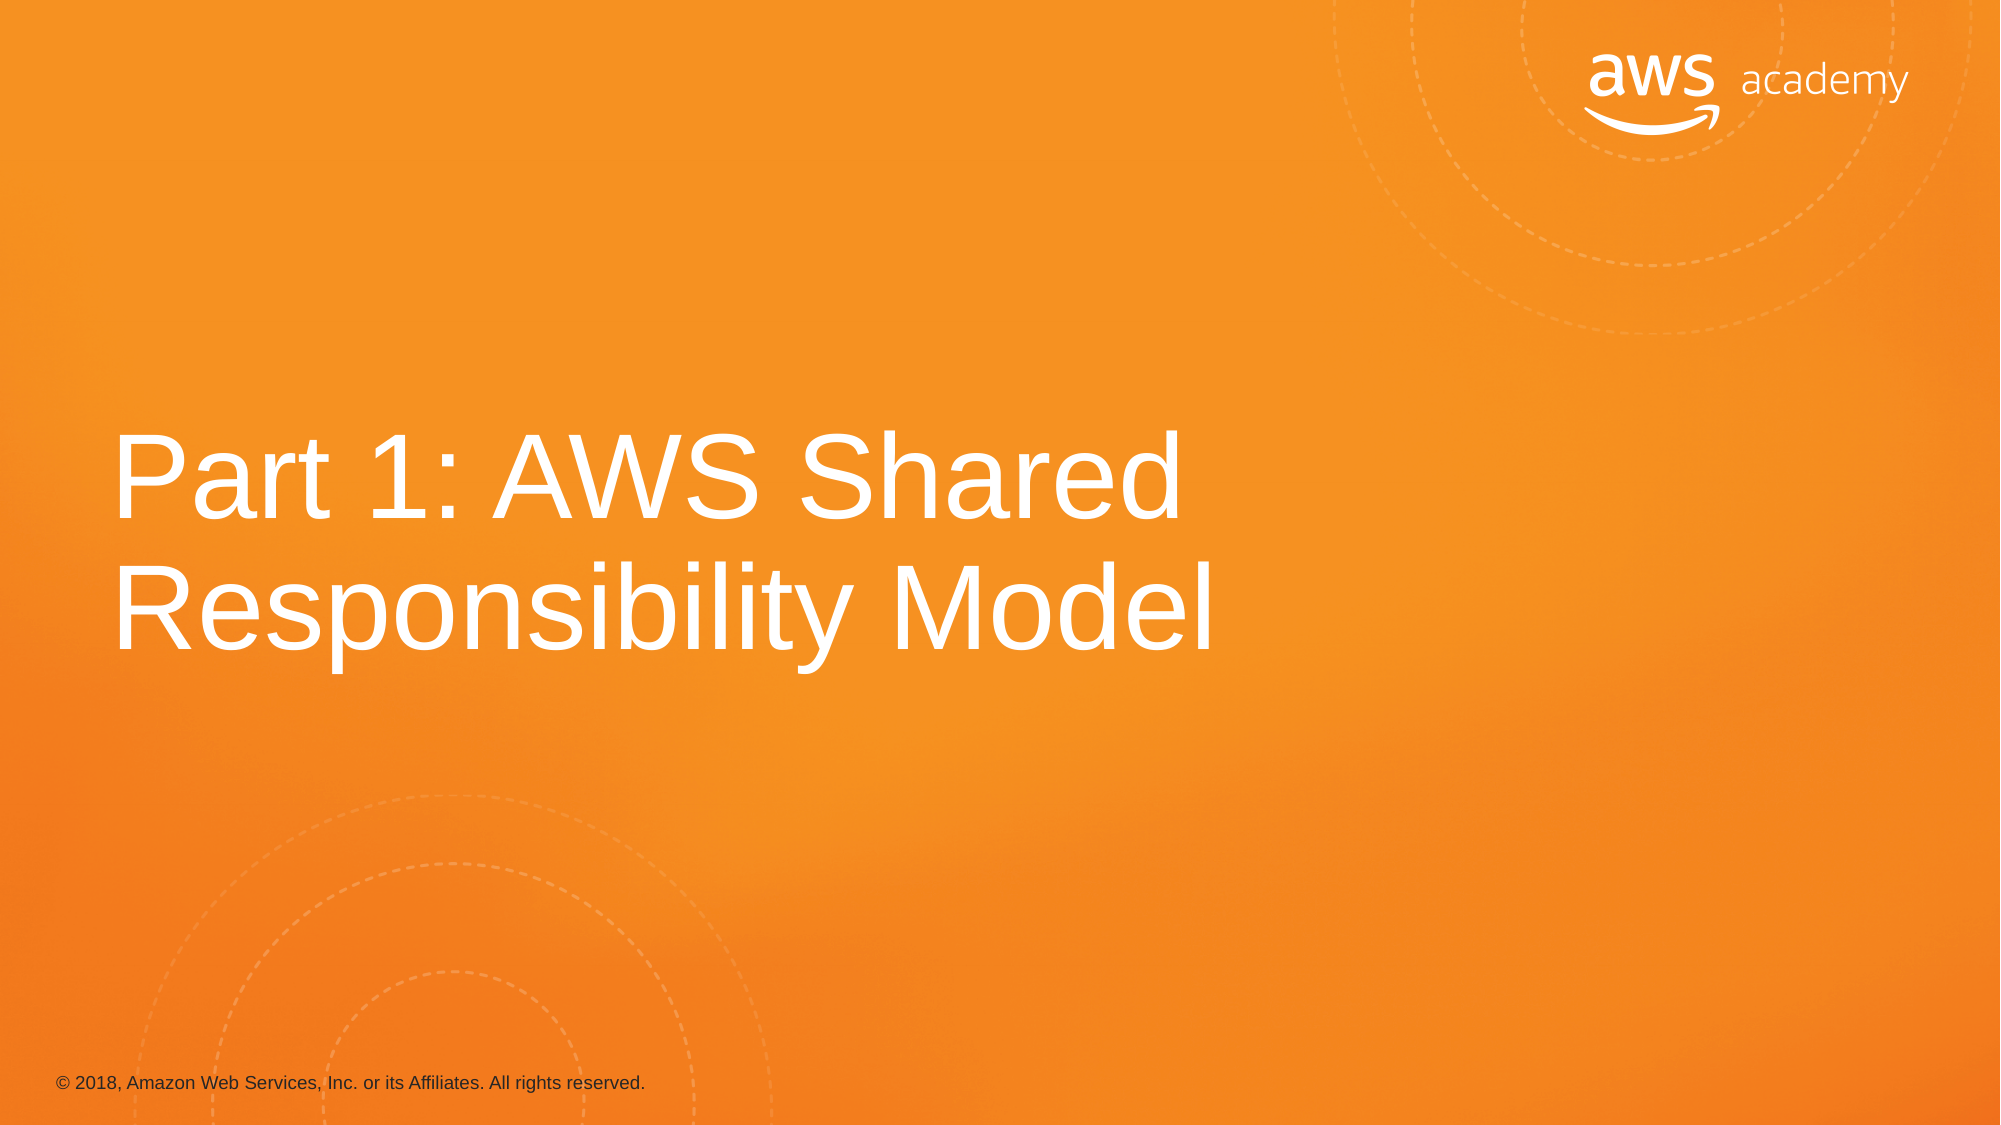

# Part 1: AWS Shared Responsibility Model